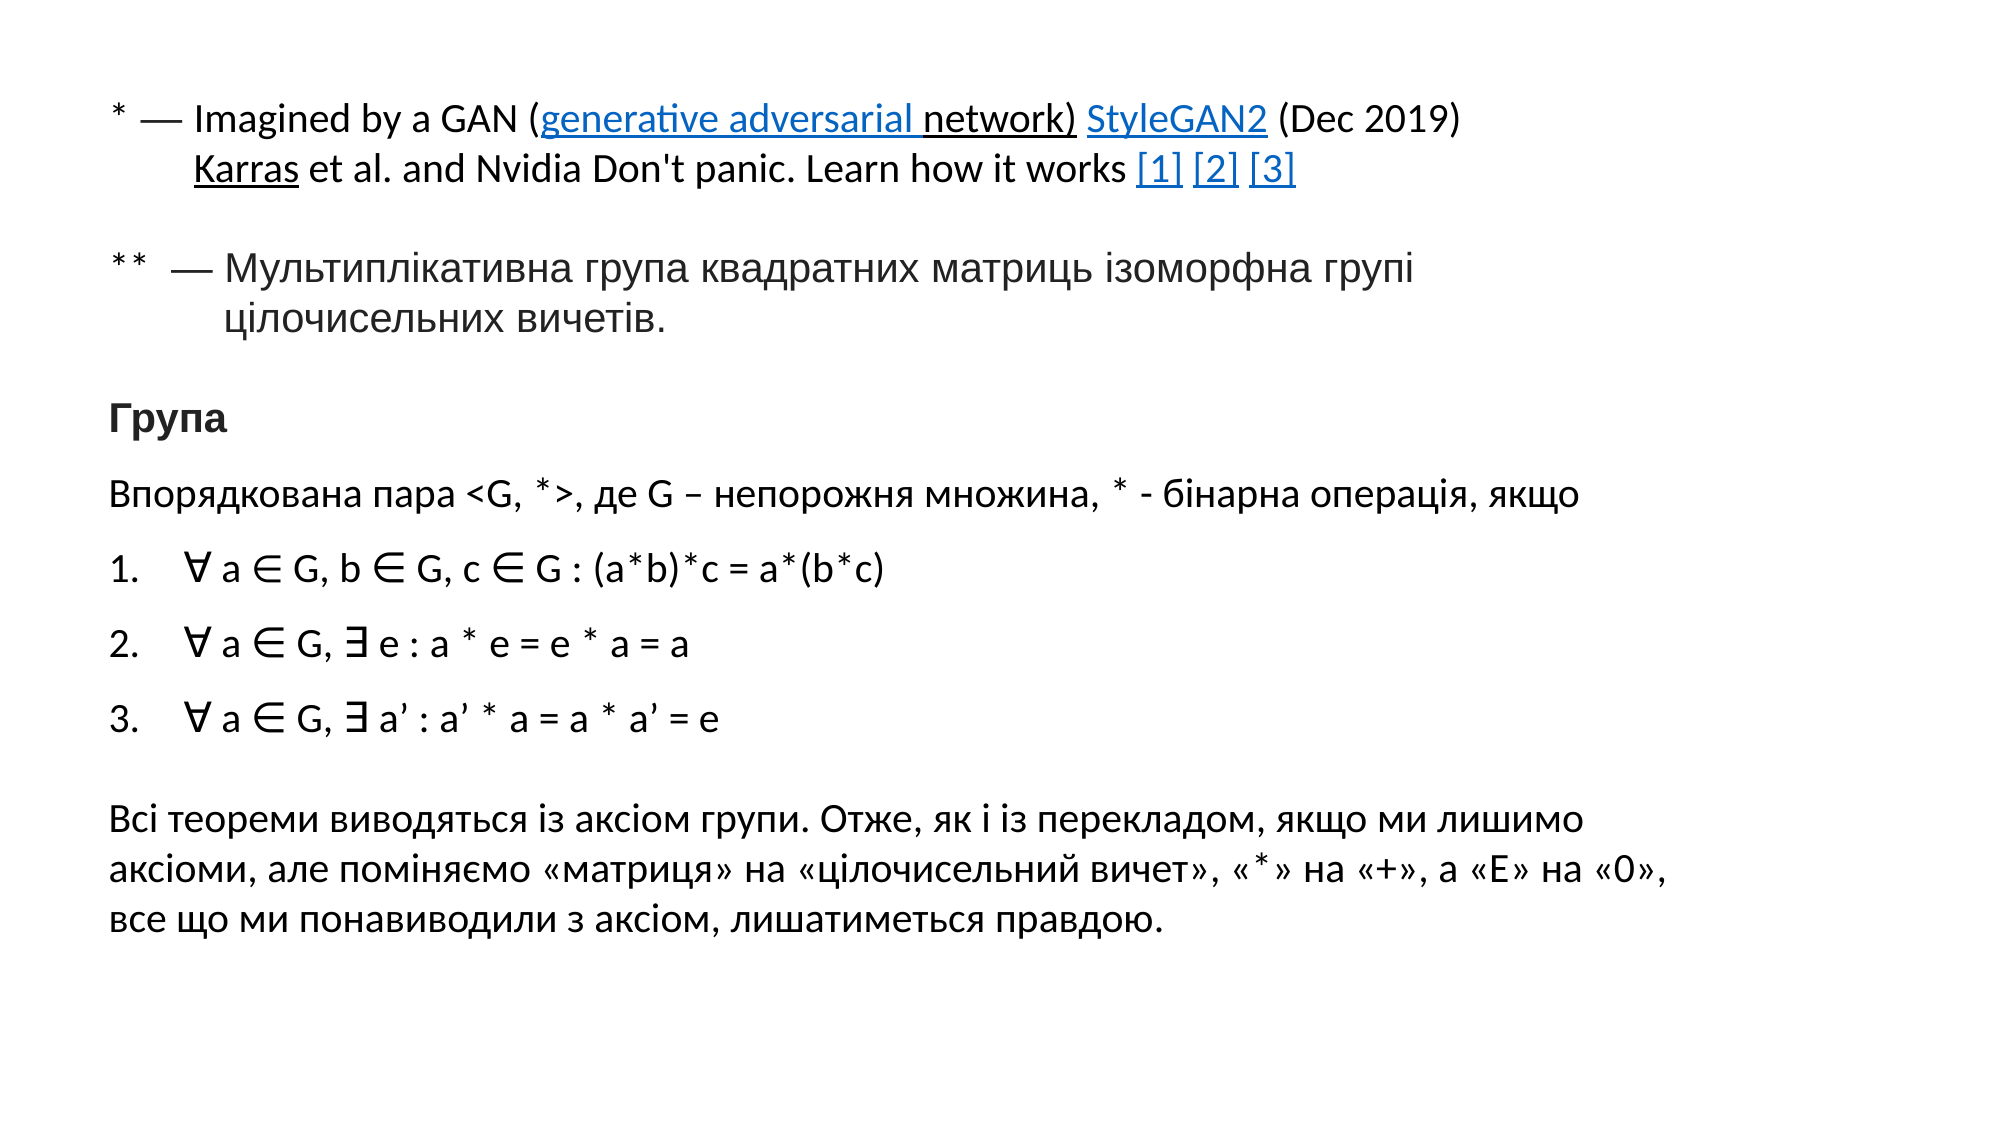

* — Imagined by a GAN (generative adversarial network) StyleGAN2 (Dec 2019)
         Karras et al. and Nvidia Don't panic. Learn how it works [1] [2] [3]

**  — Мультиплікативна група квадратних матриць ізоморфна групі
          цілочисельних вичетів.

Група
Впорядкована пара <G, *>, де G – непорожня множина, * - бінарна операція, якщо
∀ a ∈ G, b ∈ G, c ∈ G : (a*b)*c = a*(b*c)
∀ a ∈ G, ∃ e : a * e = e * a = a
∀ a ∈ G, ∃ a’ : a’ * a = a * a’ = e

Всі теореми виводяться із аксіом групи. Отже, як і із перекладом, якщо ми лишимо аксіоми, але поміняємо «матриця» на «цілочисельний вичет», «*» на «+», а «Е» на «0», все що ми понавиводили з аксіом, лишатиметься правдою.